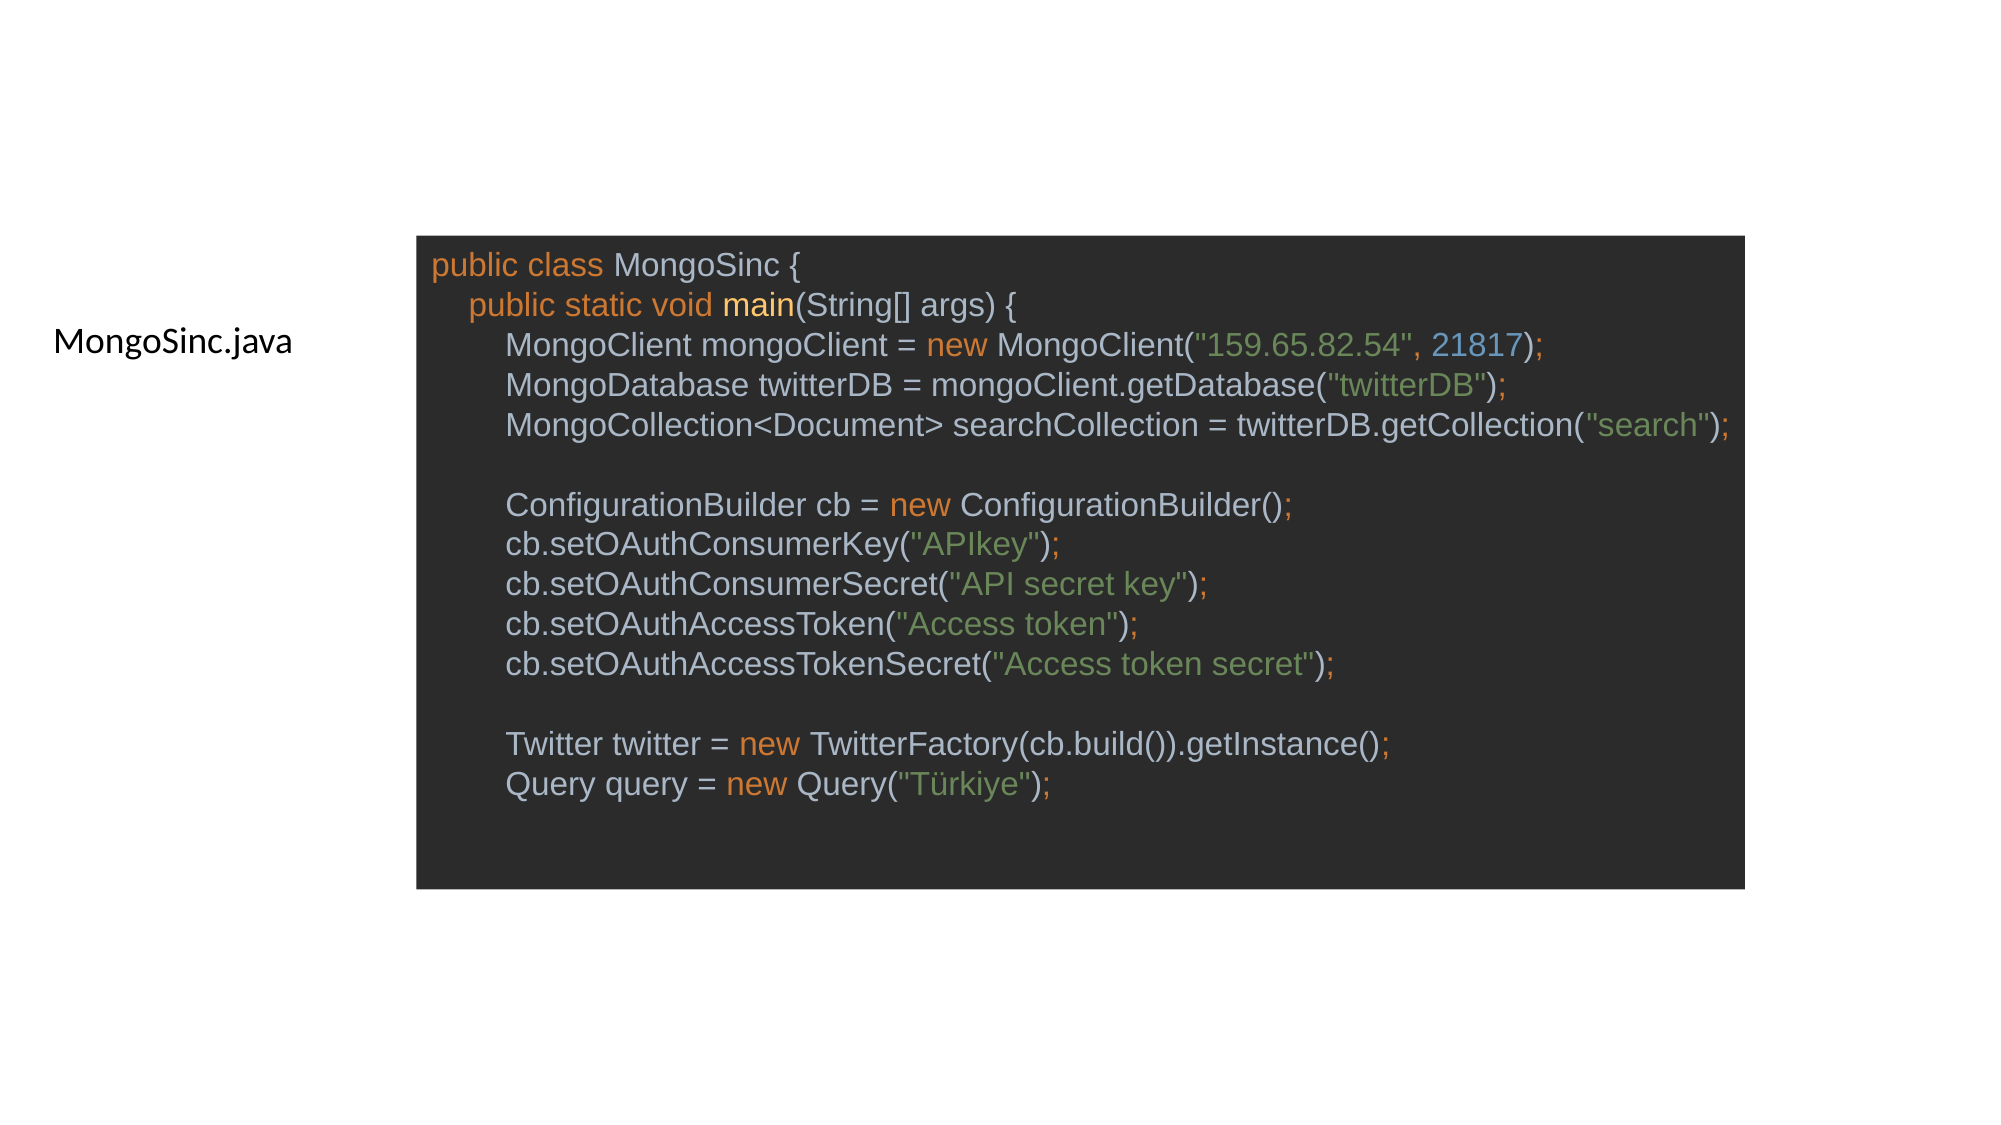

public class MongoSinc {
    public static void main(String[] args) {
        MongoClient mongoClient = new MongoClient("159.65.82.54", 21817);
        MongoDatabase twitterDB = mongoClient.getDatabase("twitterDB");
        MongoCollection<Document> searchCollection = twitterDB.getCollection("search");
        ConfigurationBuilder cb = new ConfigurationBuilder();
        cb.setOAuthConsumerKey("APIkey");
        cb.setOAuthConsumerSecret("API secret key");
        cb.setOAuthAccessToken("Access token");
        cb.setOAuthAccessTokenSecret("Access token secret");
        Twitter twitter = new TwitterFactory(cb.build()).getInstance();
        Query query = new Query("Türkiye");
MongoSinc.java